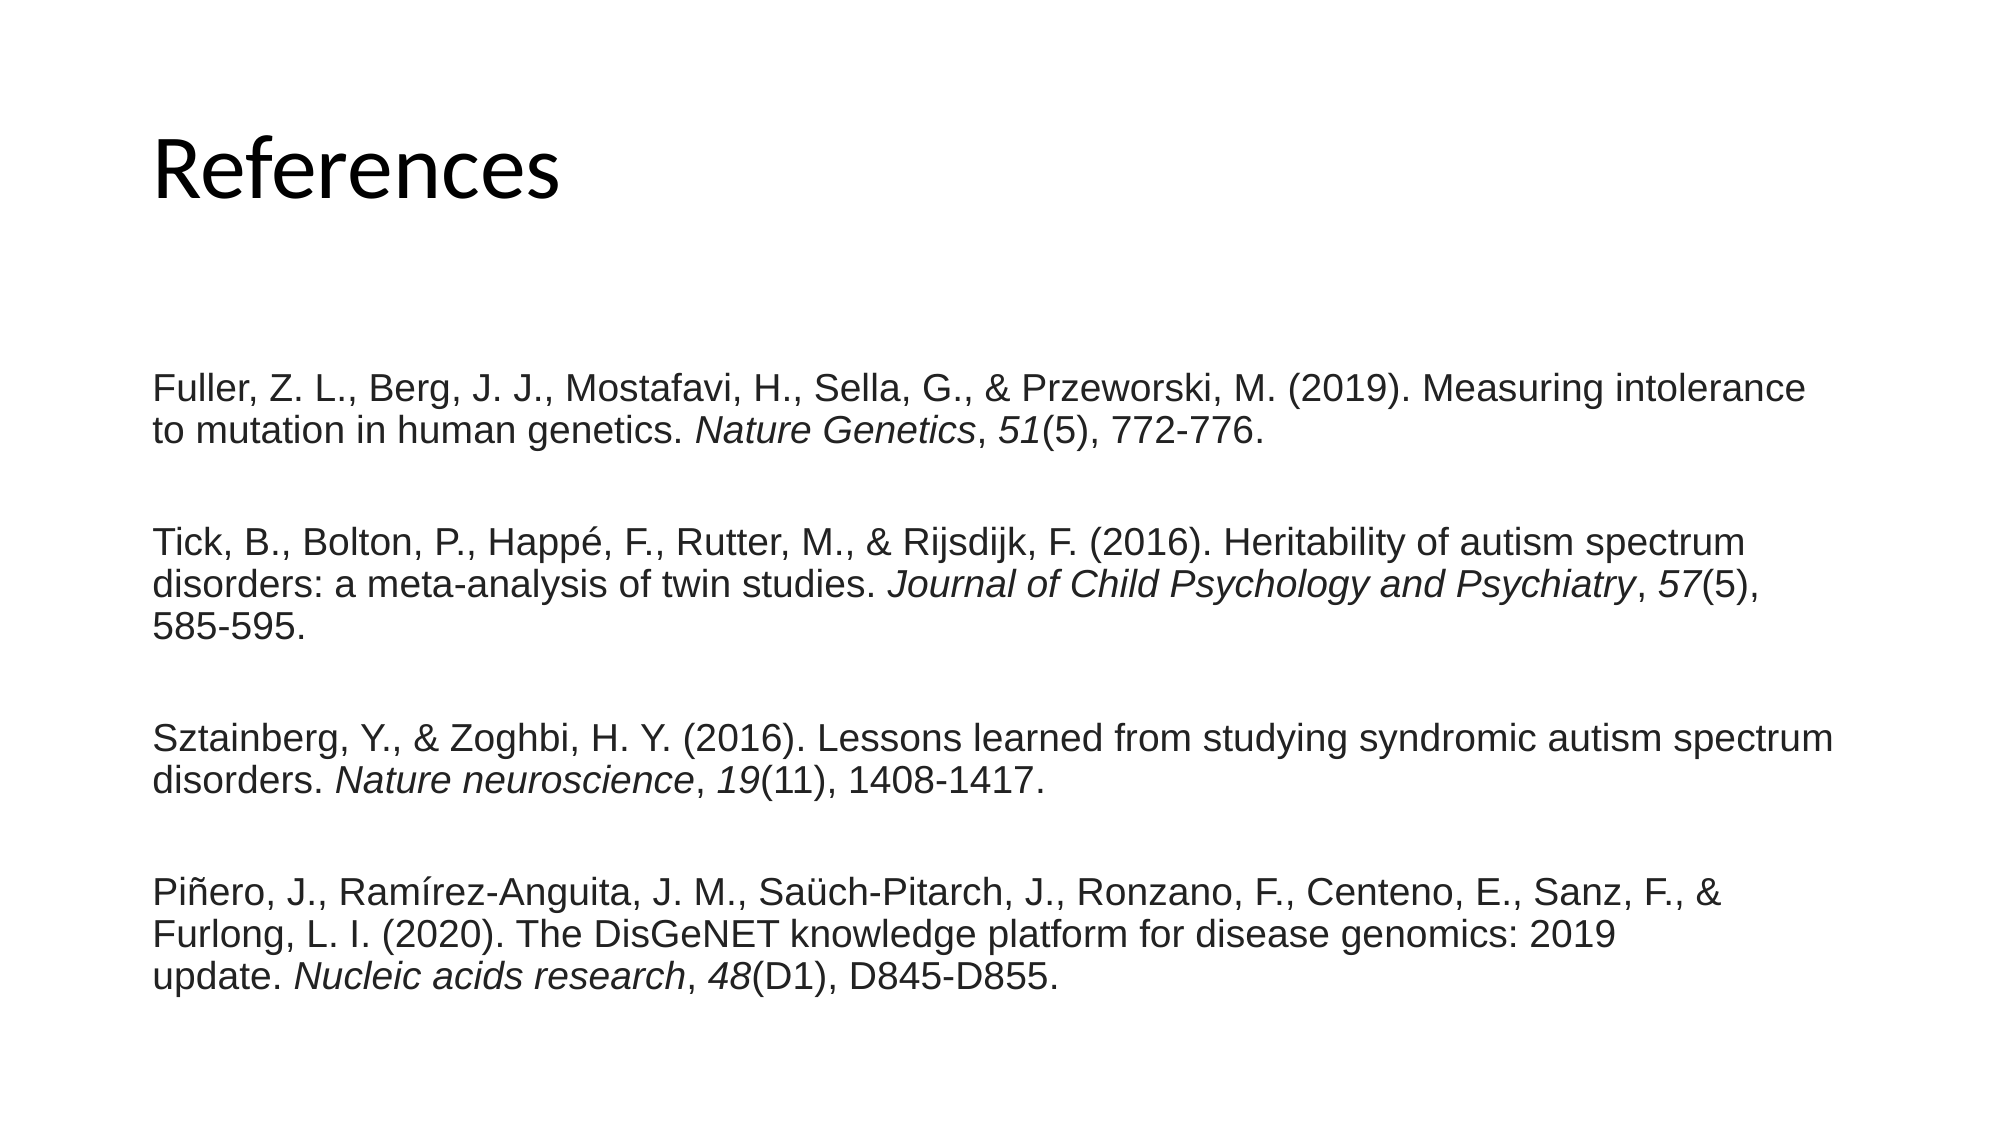

# References

Fuller, Z. L., Berg, J. J., Mostafavi, H., Sella, G., & Przeworski, M. (2019). Measuring intolerance to mutation in human genetics. Nature Genetics, 51(5), 772-776.

Tick, B., Bolton, P., Happé, F., Rutter, M., & Rijsdijk, F. (2016). Heritability of autism spectrum disorders: a meta‐analysis of twin studies. Journal of Child Psychology and Psychiatry, 57(5), 585-595.

Sztainberg, Y., & Zoghbi, H. Y. (2016). Lessons learned from studying syndromic autism spectrum disorders. Nature neuroscience, 19(11), 1408-1417.

Piñero, J., Ramírez-Anguita, J. M., Saüch-Pitarch, J., Ronzano, F., Centeno, E., Sanz, F., & Furlong, L. I. (2020). The DisGeNET knowledge platform for disease genomics: 2019 update. Nucleic acids research, 48(D1), D845-D855.